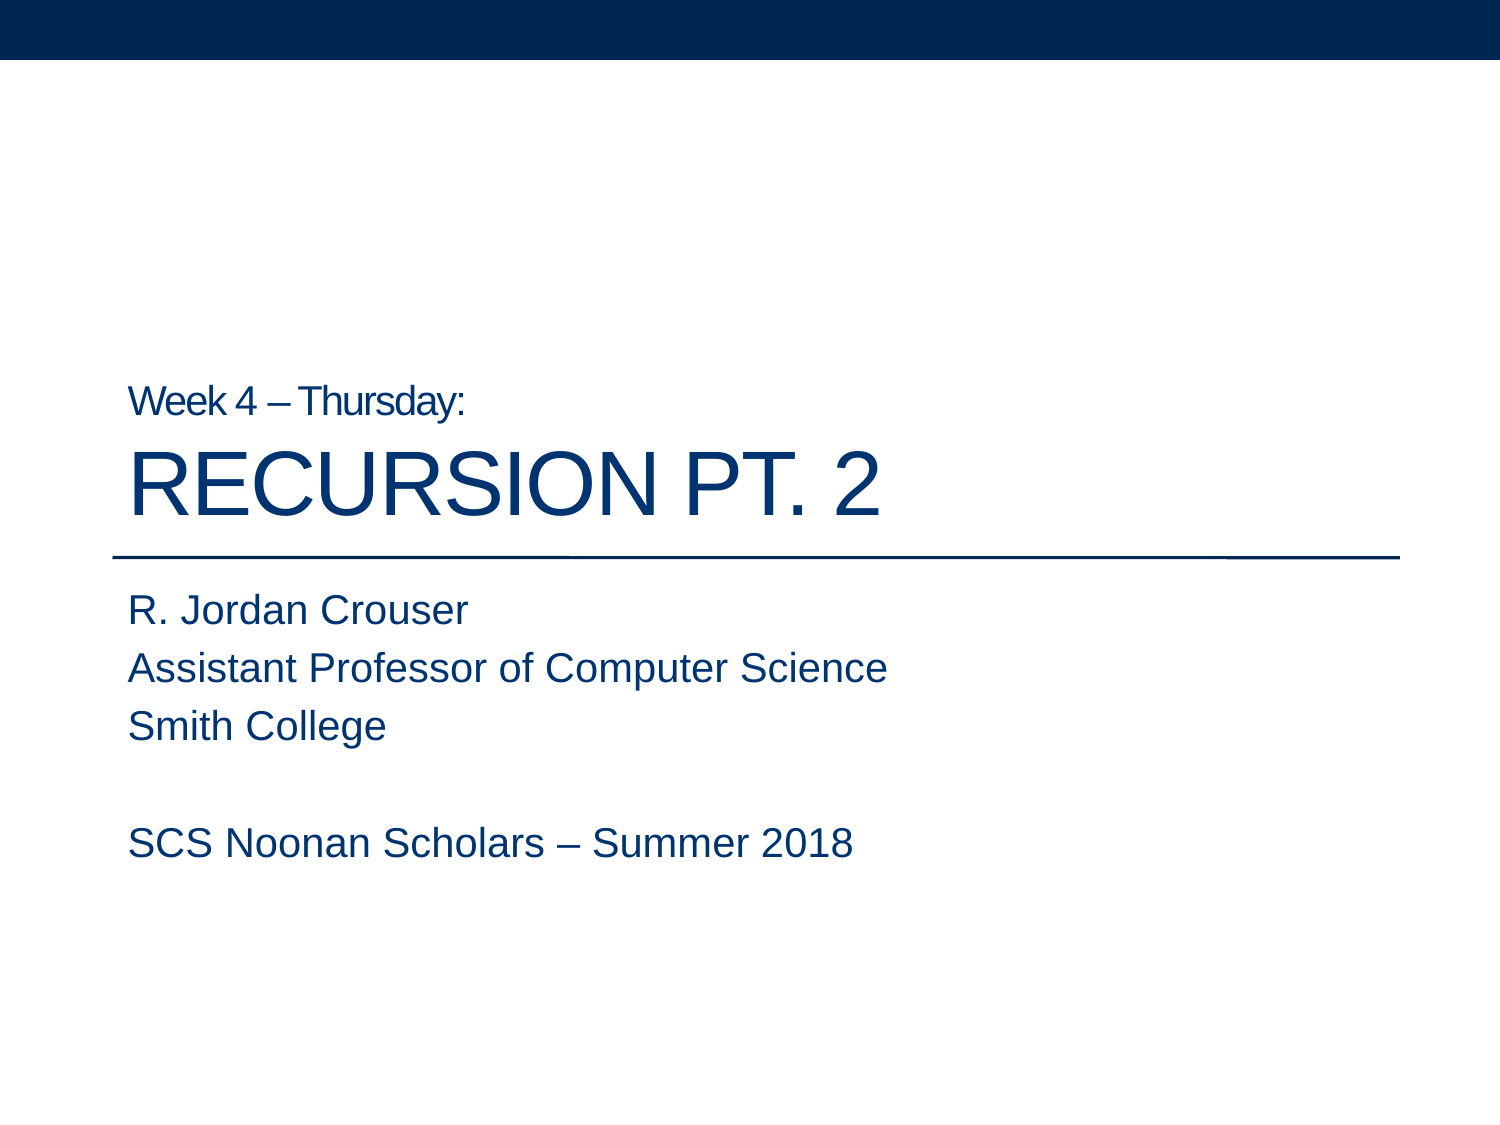

# Week 4 – Thursday: Recursion pt. 2
R. Jordan Crouser
Assistant Professor of Computer Science
Smith College

SCS Noonan Scholars – Summer 2018